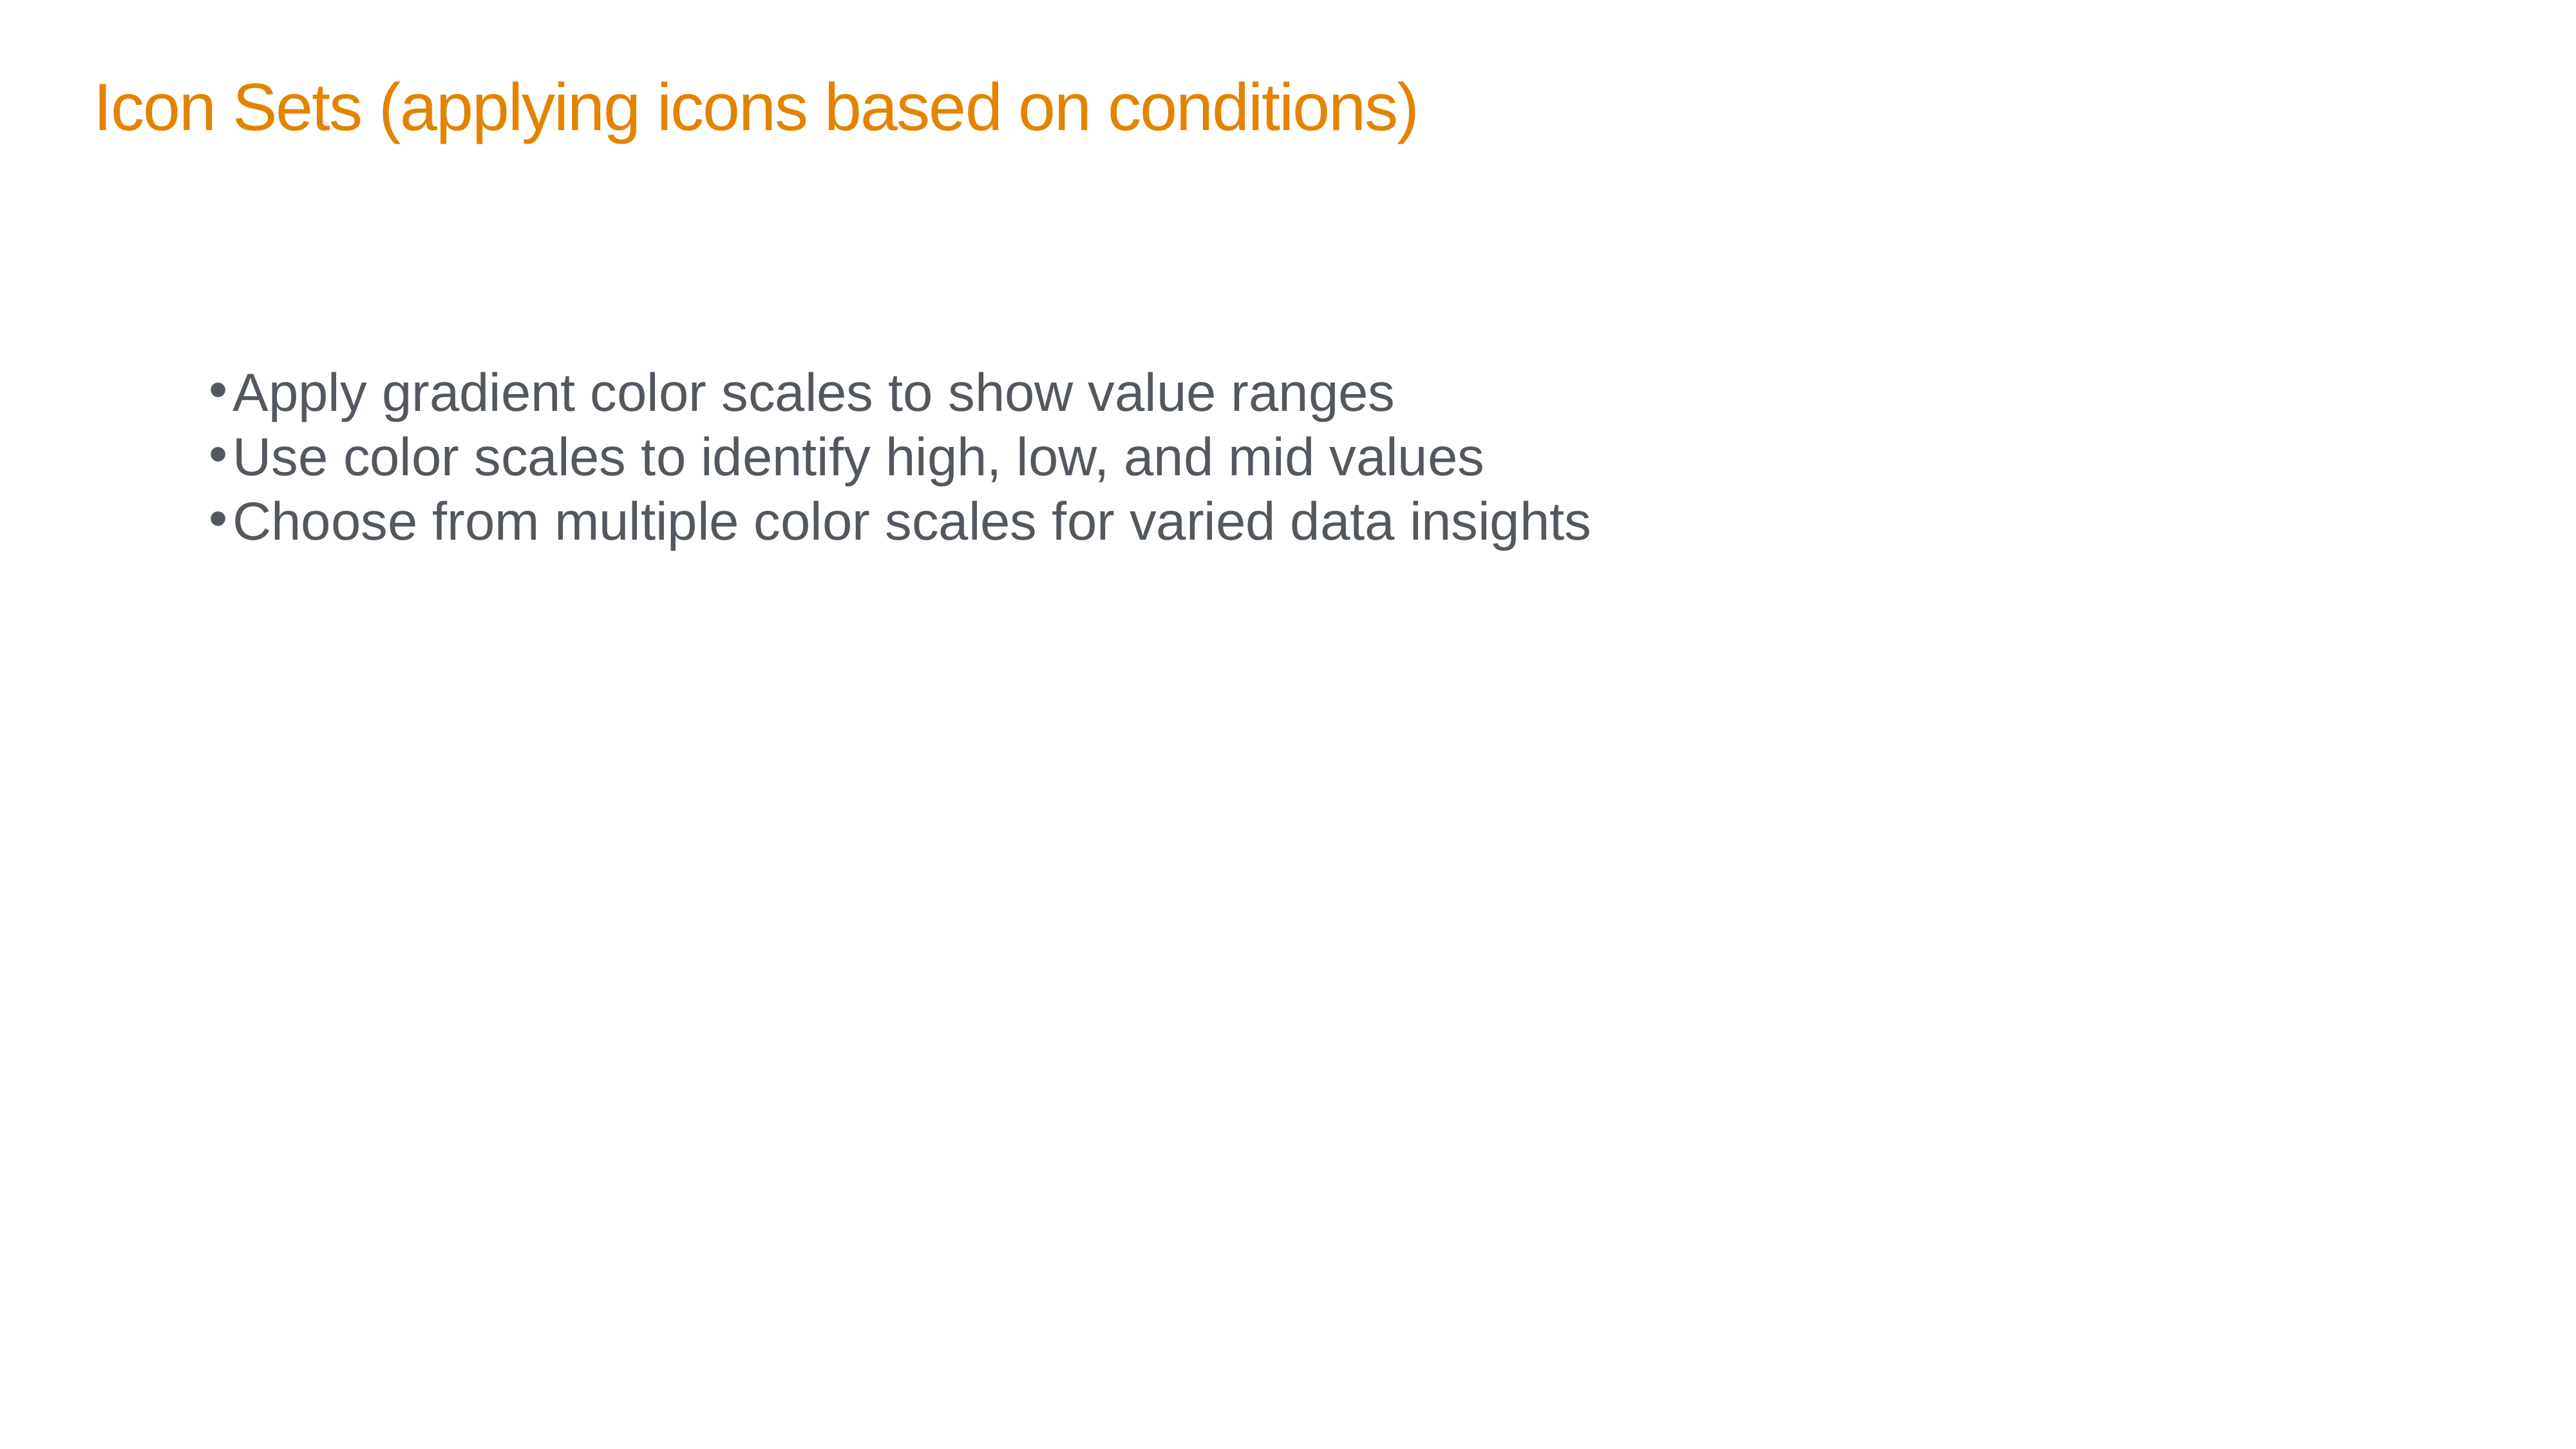

Icon Sets (applying icons based on conditions)
Apply gradient color scales to show value ranges
Use color scales to identify high, low, and mid values
Choose from multiple color scales for varied data insights